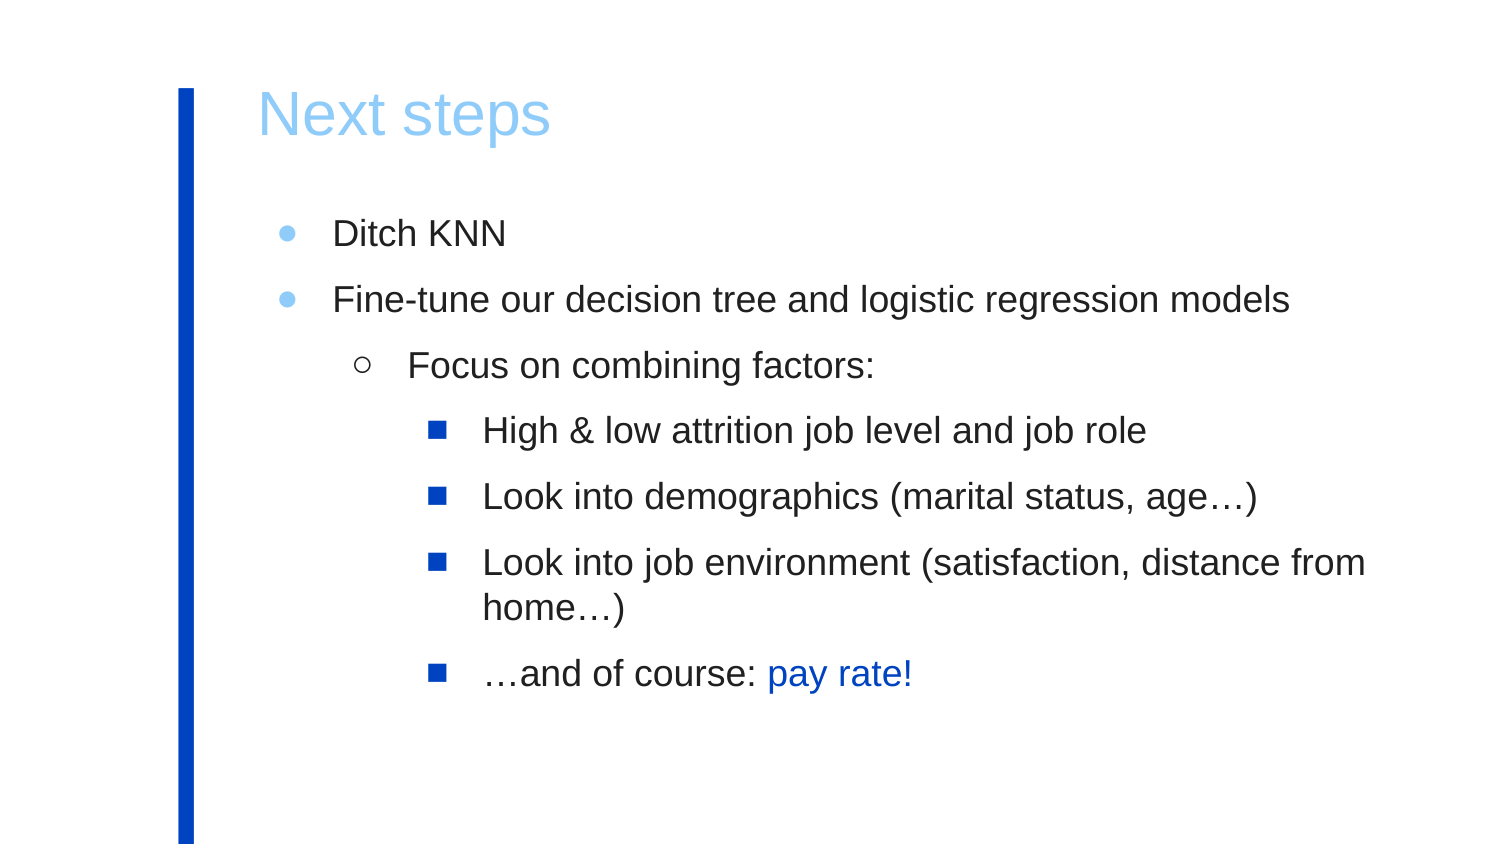

# Next steps
Ditch KNN
Fine-tune our decision tree and logistic regression models
Focus on combining factors:
High & low attrition job level and job role
Look into demographics (marital status, age…)
Look into job environment (satisfaction, distance from home…)
…and of course: pay rate!